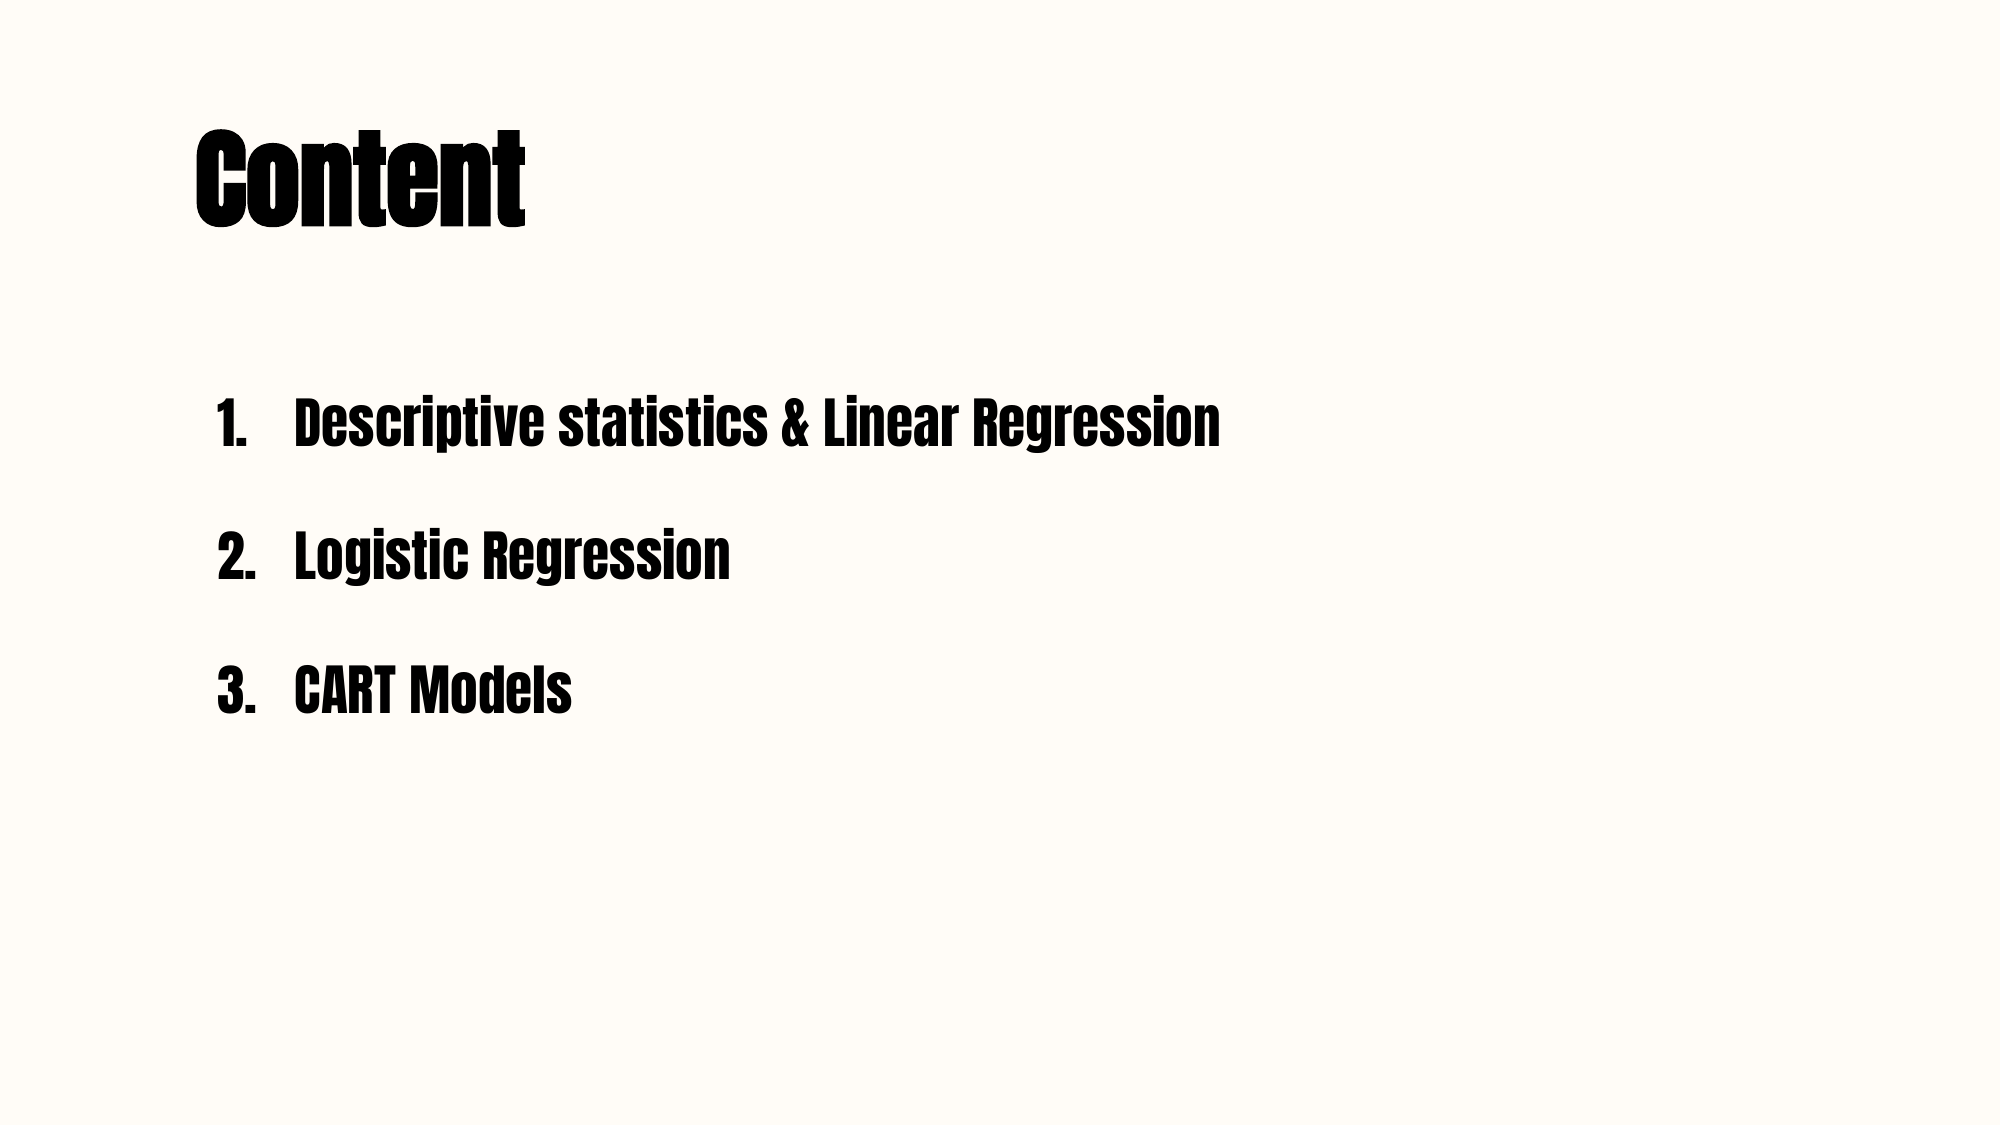

# Content
Descriptive statistics & Linear Regression
Logistic Regression
CART Models